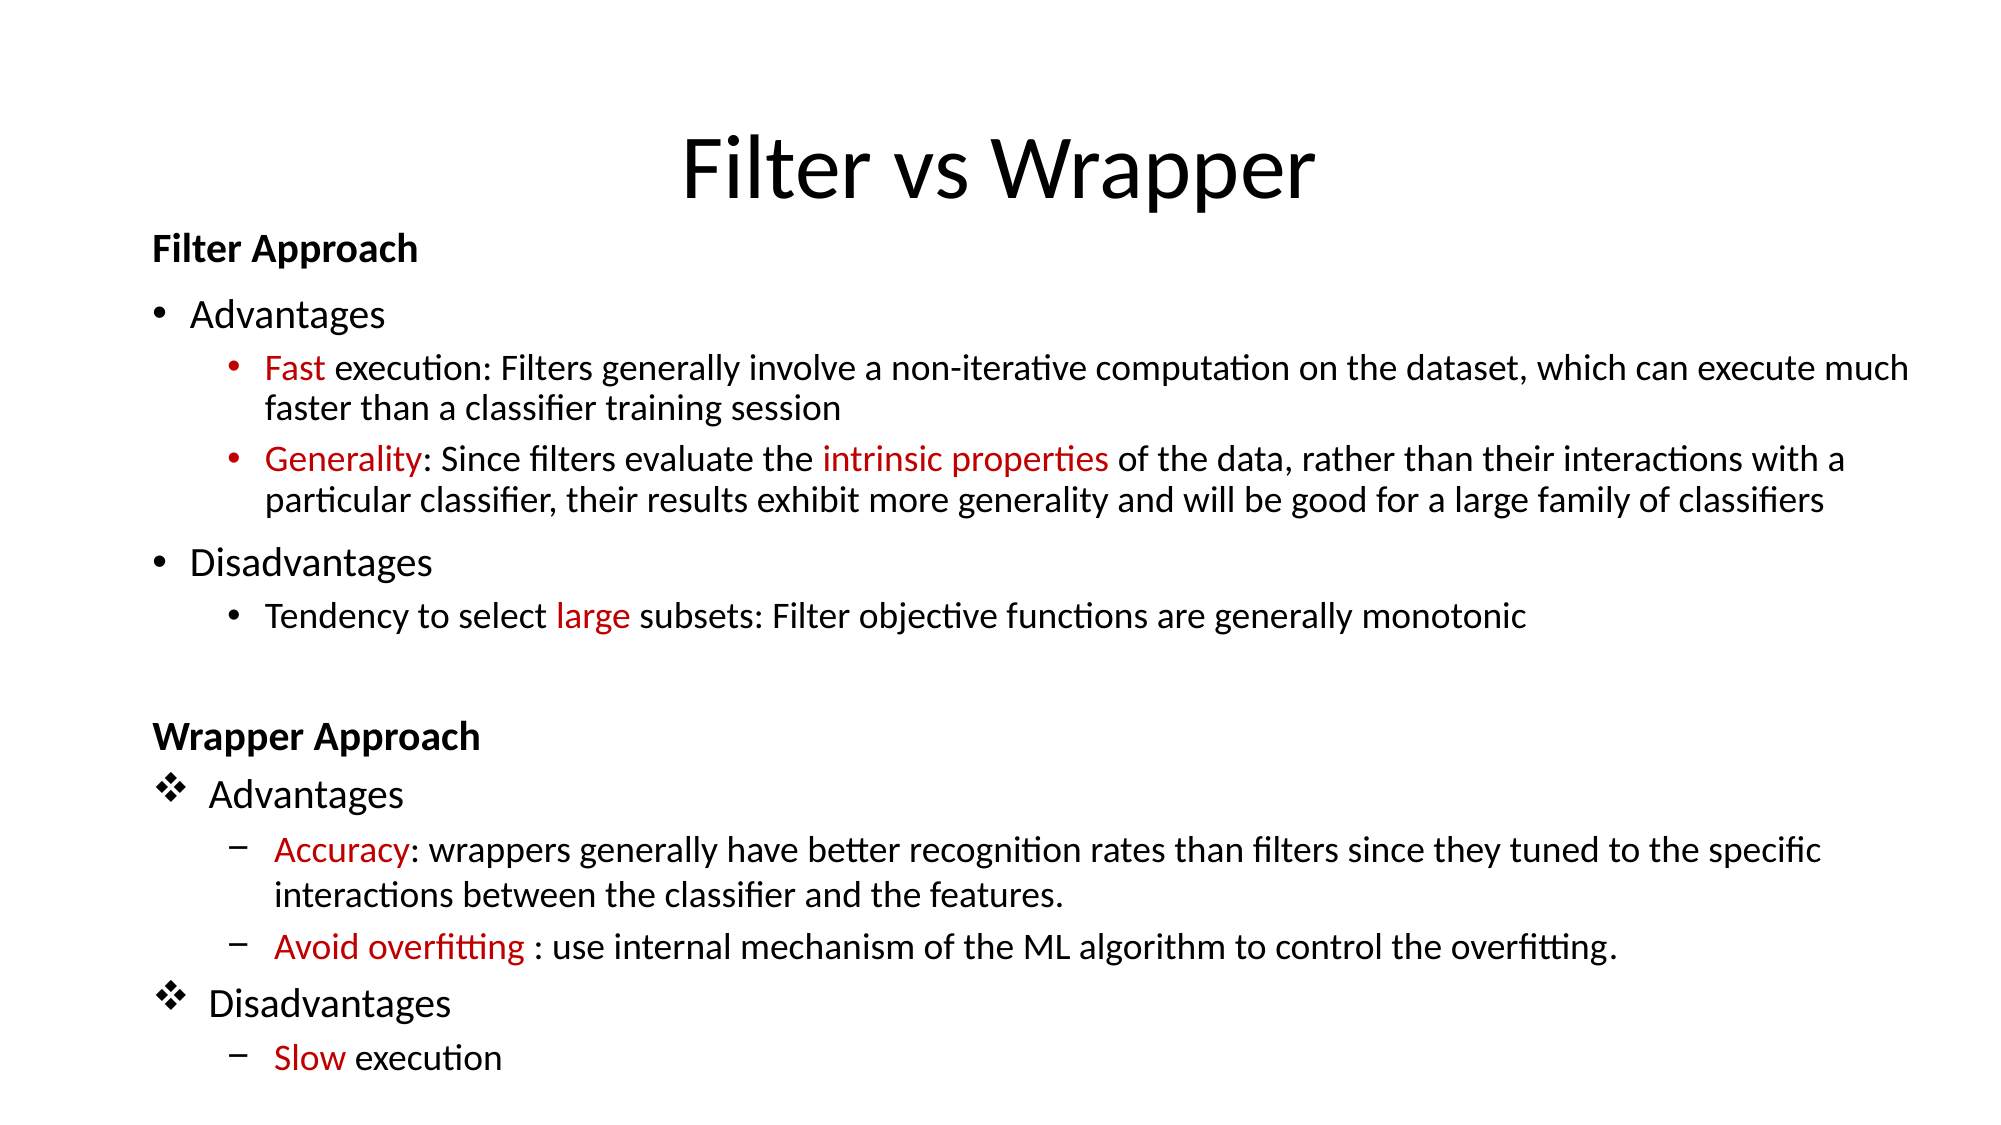

# Filter vs Wrapper
Filter Approach
Advantages
Fast execution: Filters generally involve a non-iterative computation on the dataset, which can execute much faster than a classifier training session
Generality: Since filters evaluate the intrinsic properties of the data, rather than their interactions with a particular classifier, their results exhibit more generality and will be good for a large family of classifiers
Disadvantages
Tendency to select large subsets: Filter objective functions are generally monotonic
Wrapper Approach
Advantages
Accuracy: wrappers generally have better recognition rates than filters since they tuned to the specific interactions between the classifier and the features.
Avoid overfitting : use internal mechanism of the ML algorithm to control the overfitting.
Disadvantages
Slow execution